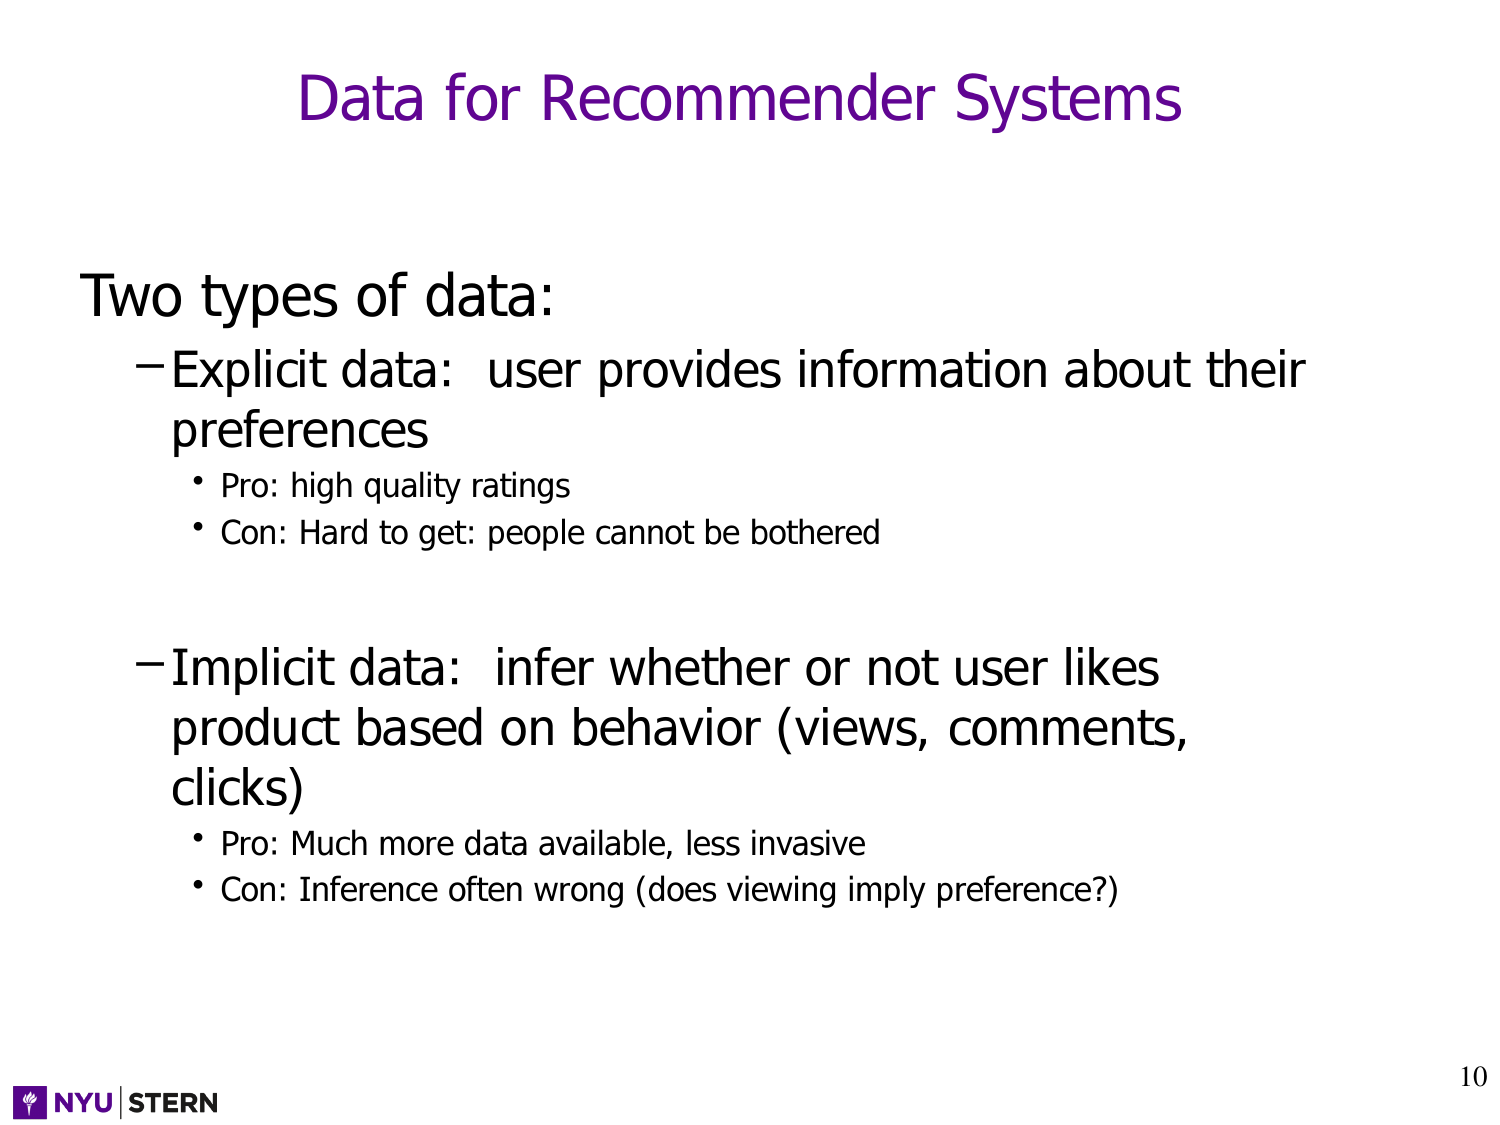

# Data for Recommender Systems
Two types of data:
Explicit data:  user provides information about their preferences
Pro: high quality ratings
Con: Hard to get: people cannot be bothered

Implicit data:  infer whether or not user likes product based on behavior (views, comments, clicks)
Pro: Much more data available, less invasive
Con: Inference often wrong (does viewing imply preference?)

10